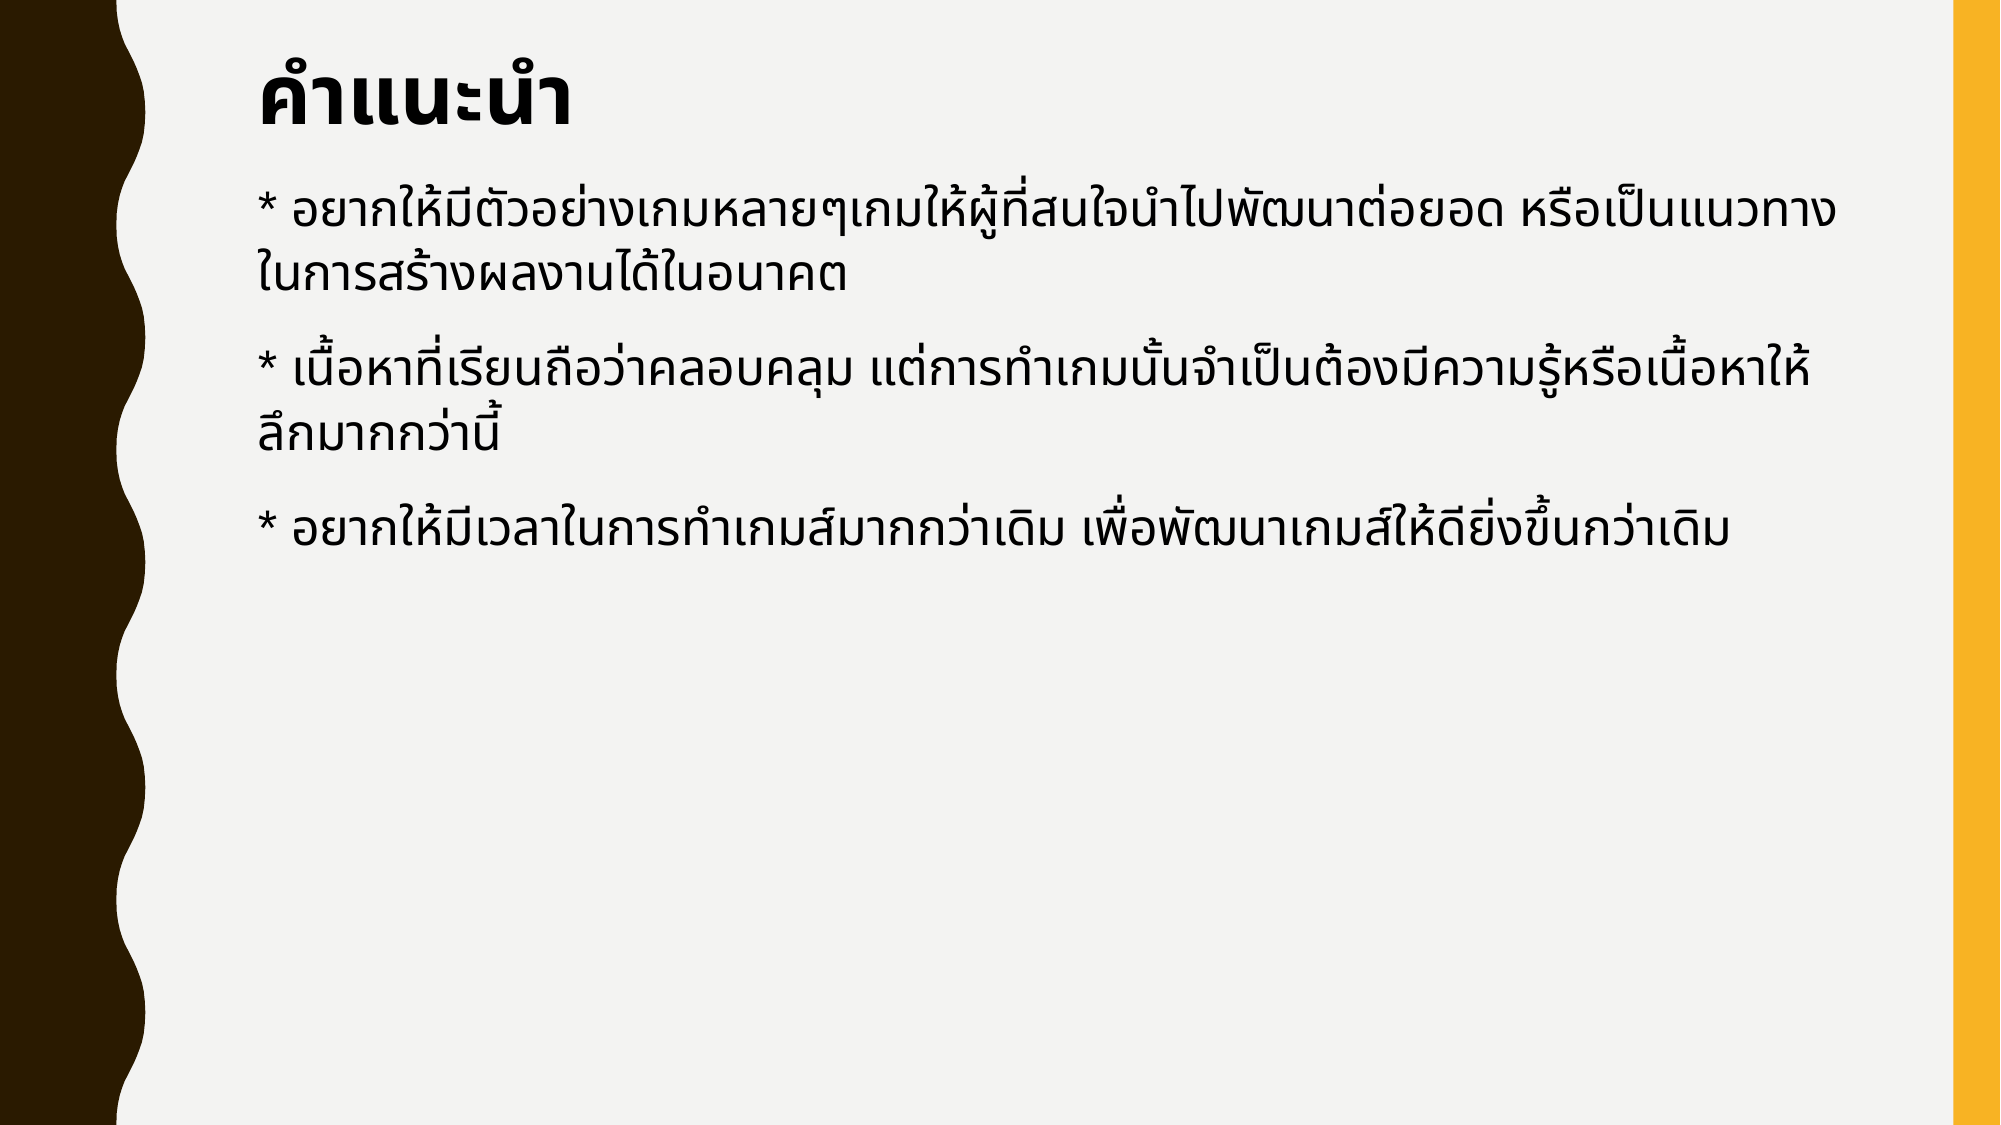

คำแนะนำ
* อยากให้มีตัวอย่างเกมหลายๆเกมให้ผู้ที่สนใจนำไปพัฒนาต่อยอด หรือเป็นแนวทางในการสร้างผลงานได้ในอนาคต
* เนื้อหาที่เรียนถือว่าคลอบคลุม แต่การทำเกมนั้นจำเป็นต้องมีความรู้หรือเนื้อหาให้ลึกมากกว่านี้
* อยากให้มีเวลาในการทำเกมส์มากกว่าเดิม เพื่อพัฒนาเกมส์ให้ดียิ่งขึ้นกว่าเดิม